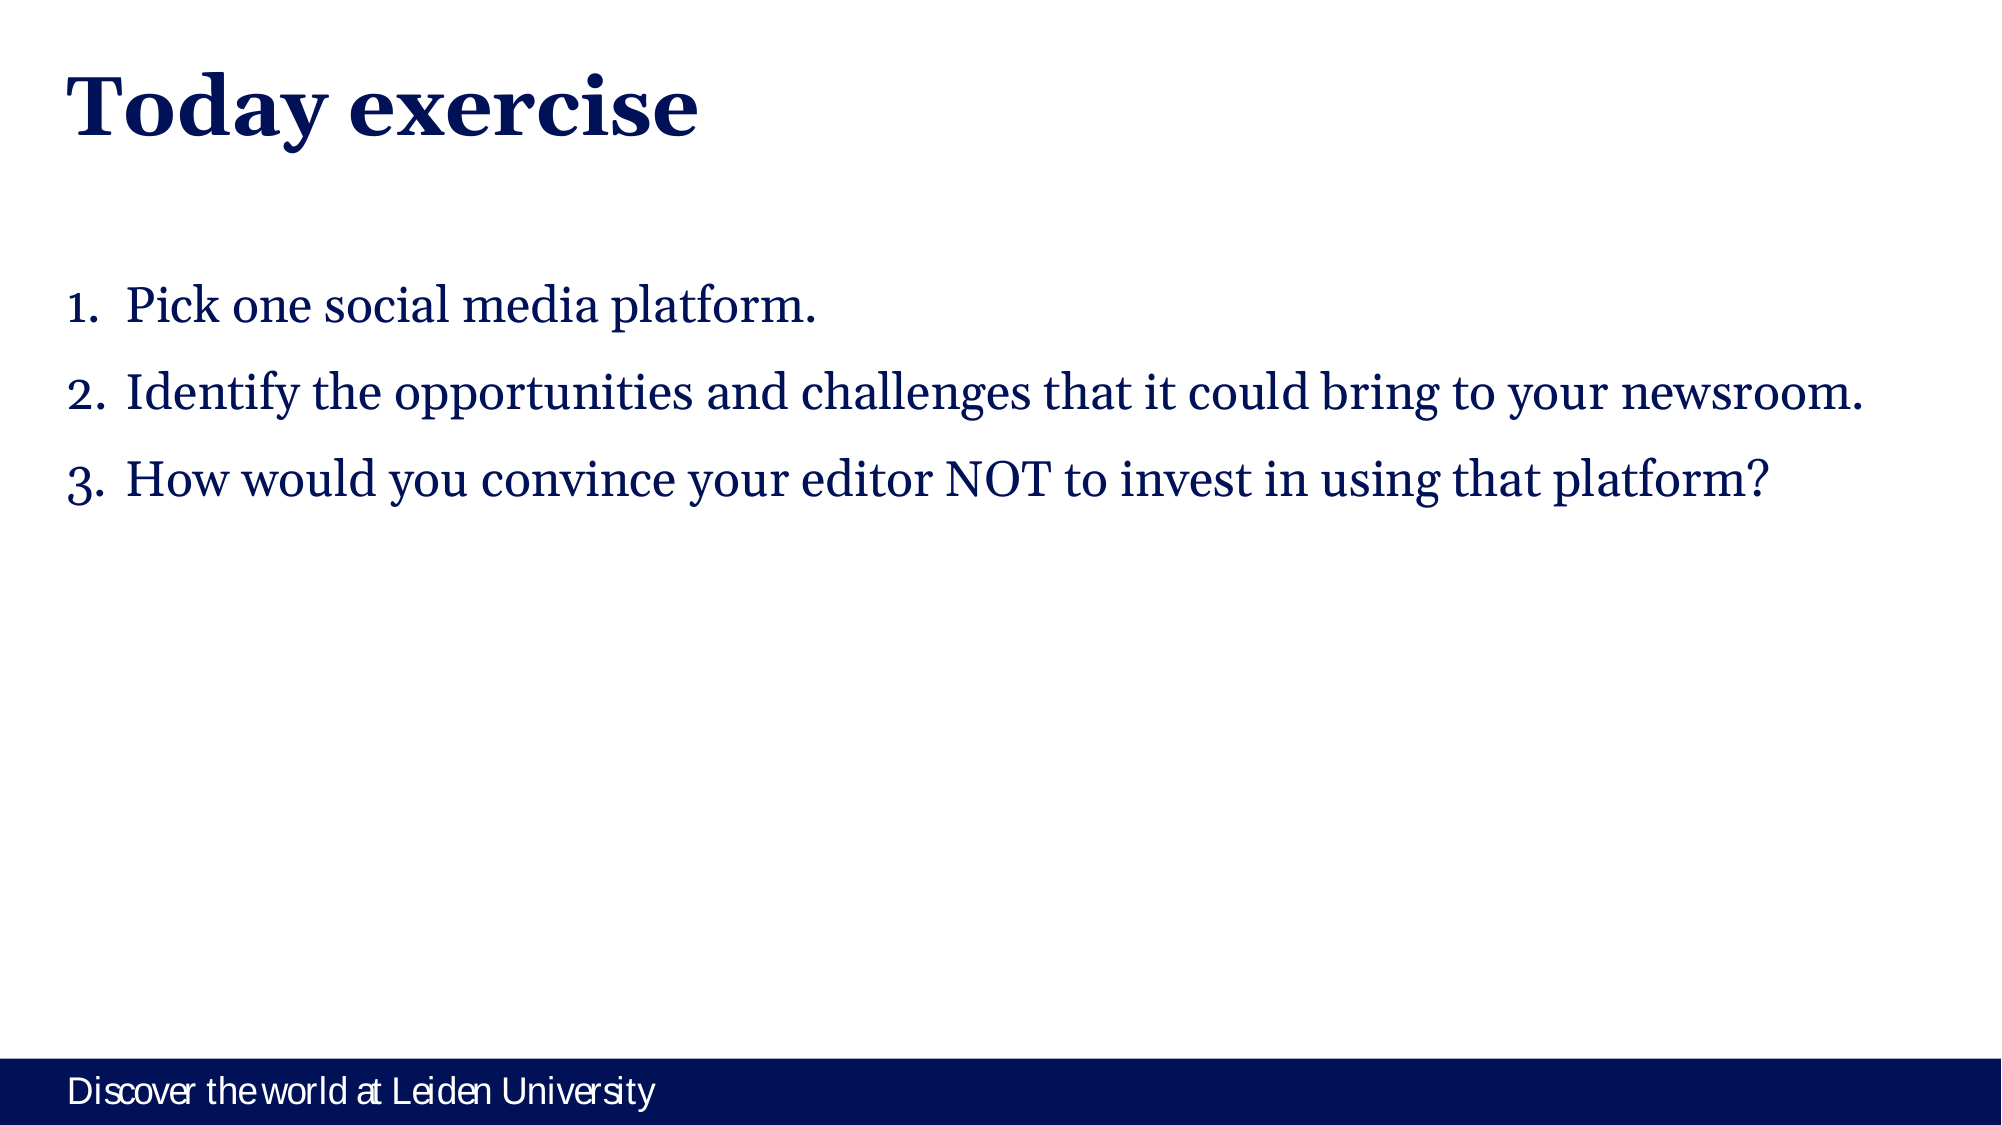

# Today exercise
Pick one social media platform.
Identify the opportunities and challenges that it could bring to your newsroom.
How would you convince your editor NOT to invest in using that platform?